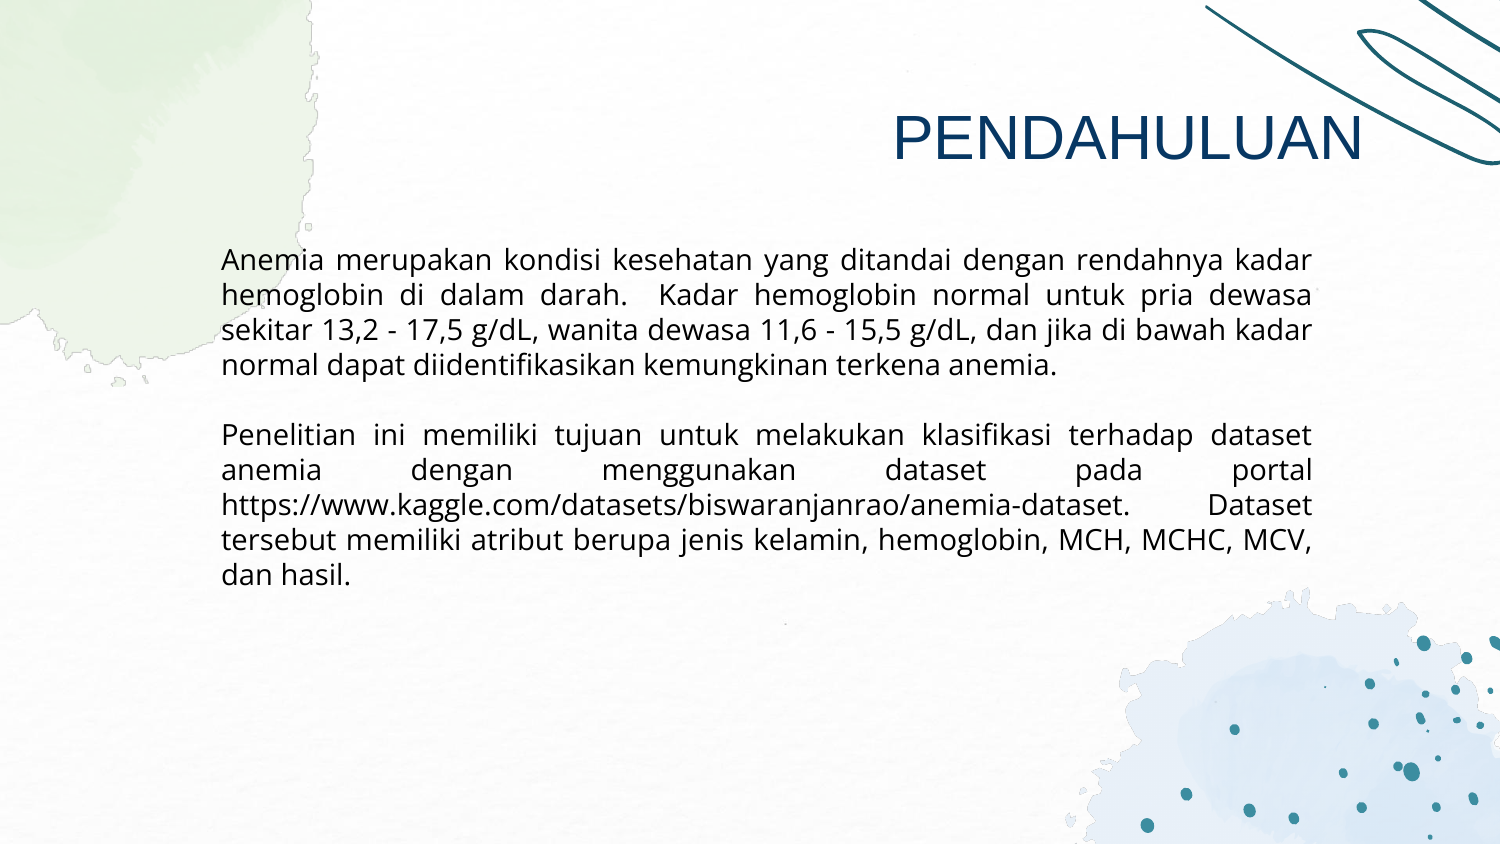

# PENDAHULUAN
Anemia merupakan kondisi kesehatan yang ditandai dengan rendahnya kadar hemoglobin di dalam darah.  Kadar hemoglobin normal untuk pria dewasa sekitar 13,2 - 17,5 g/dL, wanita dewasa 11,6 - 15,5 g/dL, dan jika di bawah kadar normal dapat diidentifikasikan kemungkinan terkena anemia.

Penelitian ini memiliki tujuan untuk melakukan klasifikasi terhadap dataset anemia dengan menggunakan dataset pada portal https://www.kaggle.com/datasets/biswaranjanrao/anemia-dataset. Dataset tersebut memiliki atribut berupa jenis kelamin, hemoglobin, MCH, MCHC, MCV, dan hasil.